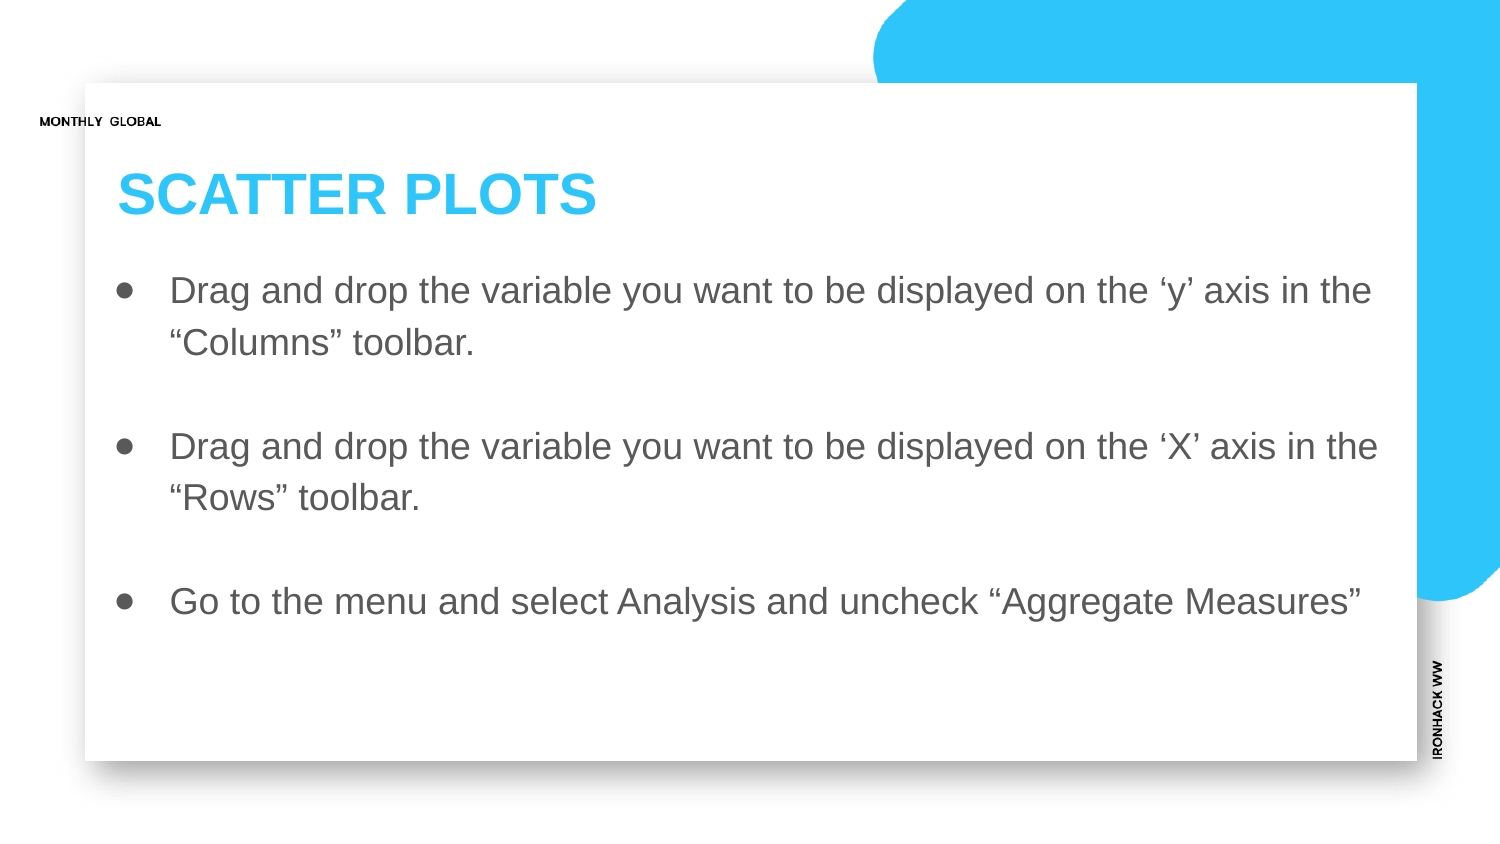

# SCATTER PLOTS
Drag and drop the variable you want to be displayed on the ‘y’ axis in the
“Columns” toolbar.

Drag and drop the variable you want to be displayed on the ‘X’ axis in the
“Rows” toolbar.

Go to the menu and select Analysis and uncheck “Aggregate Measures”